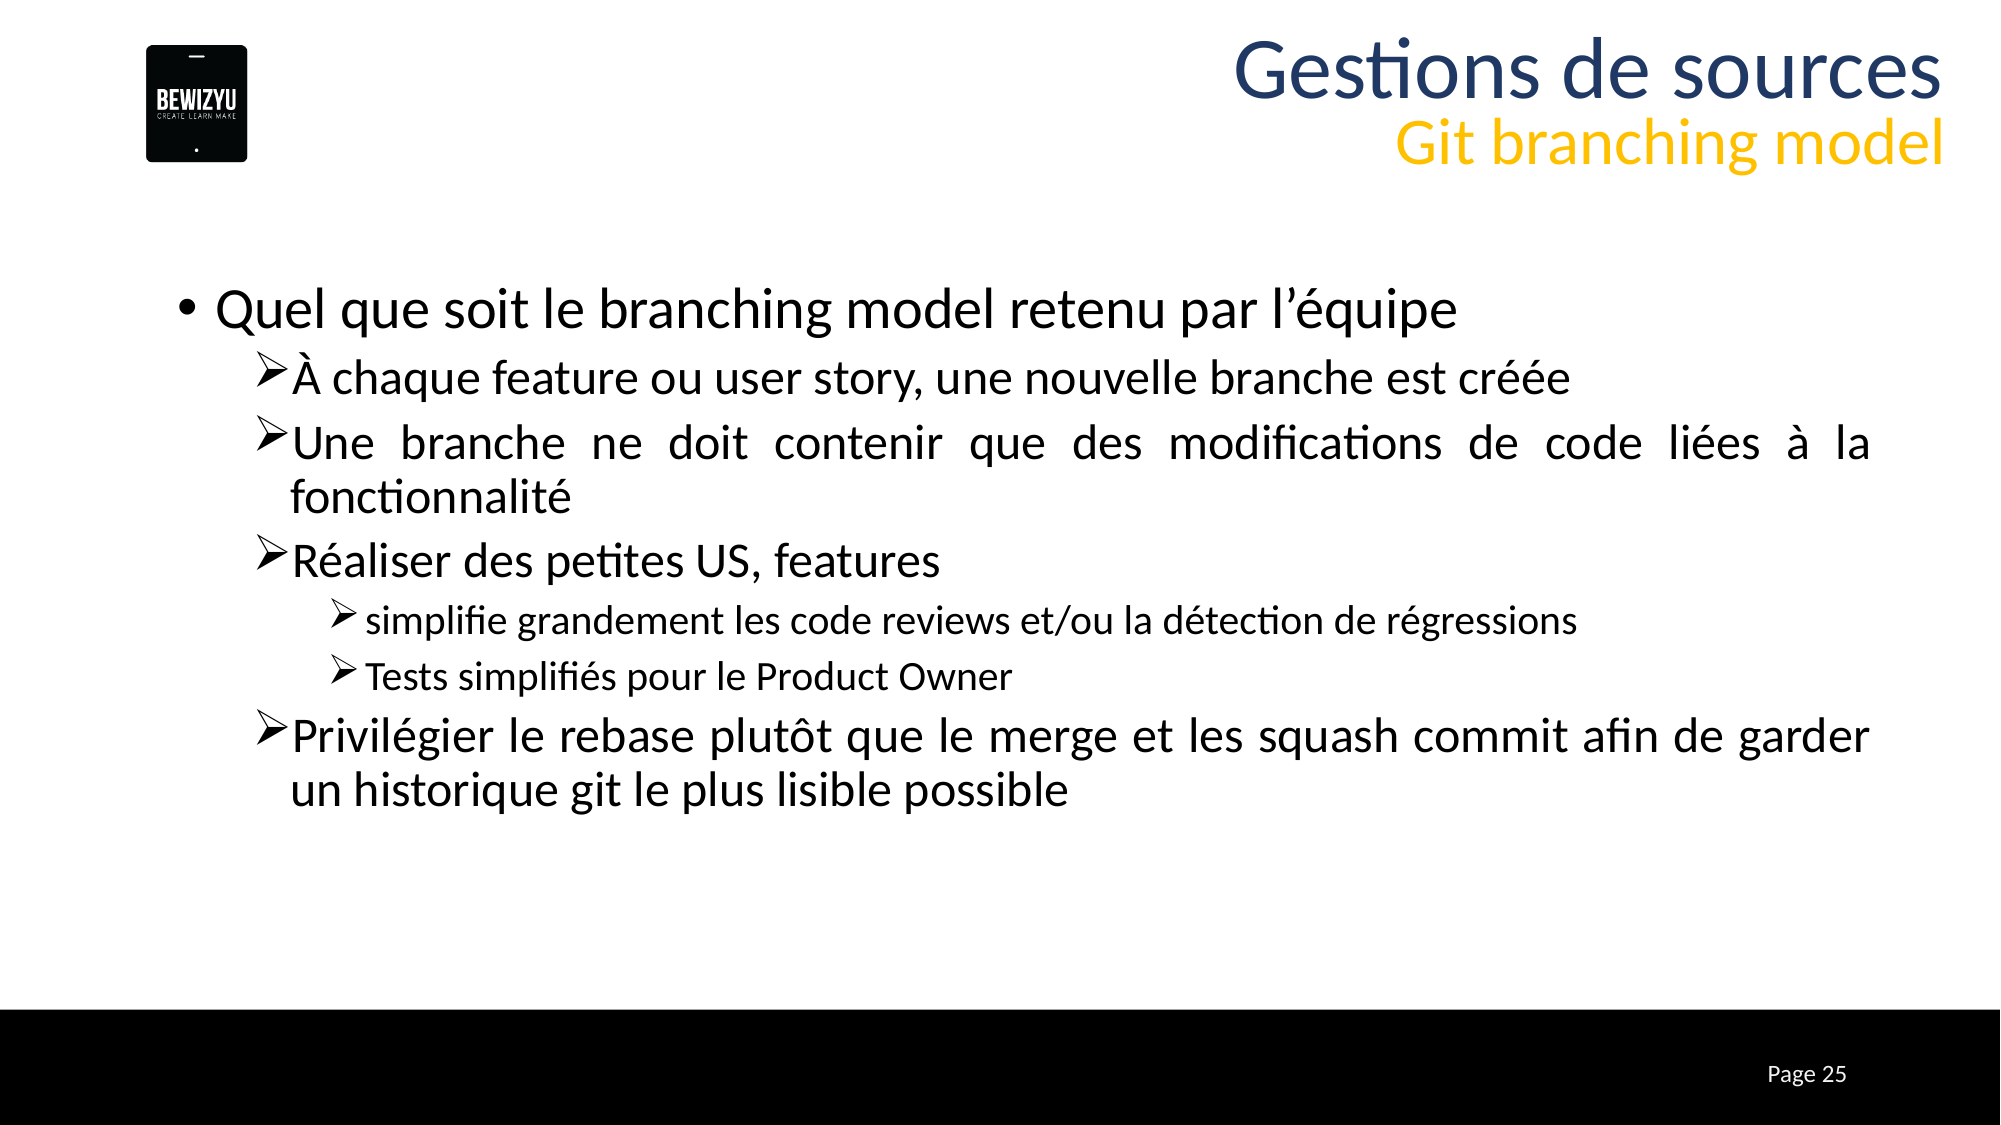

# Gestions de sources
Git branching model

Quel que soit le branching model retenu par l’équipe
À chaque feature ou user story, une nouvelle branche est créée
Une branche ne doit contenir que des modifications de code liées à la fonctionnalité
Réaliser des petites US, features
simplifie grandement les code reviews et/ou la détection de régressions
Tests simplifiés pour le Product Owner
Privilégier le rebase plutôt que le merge et les squash commit afin de garder un historique git le plus lisible possible
25